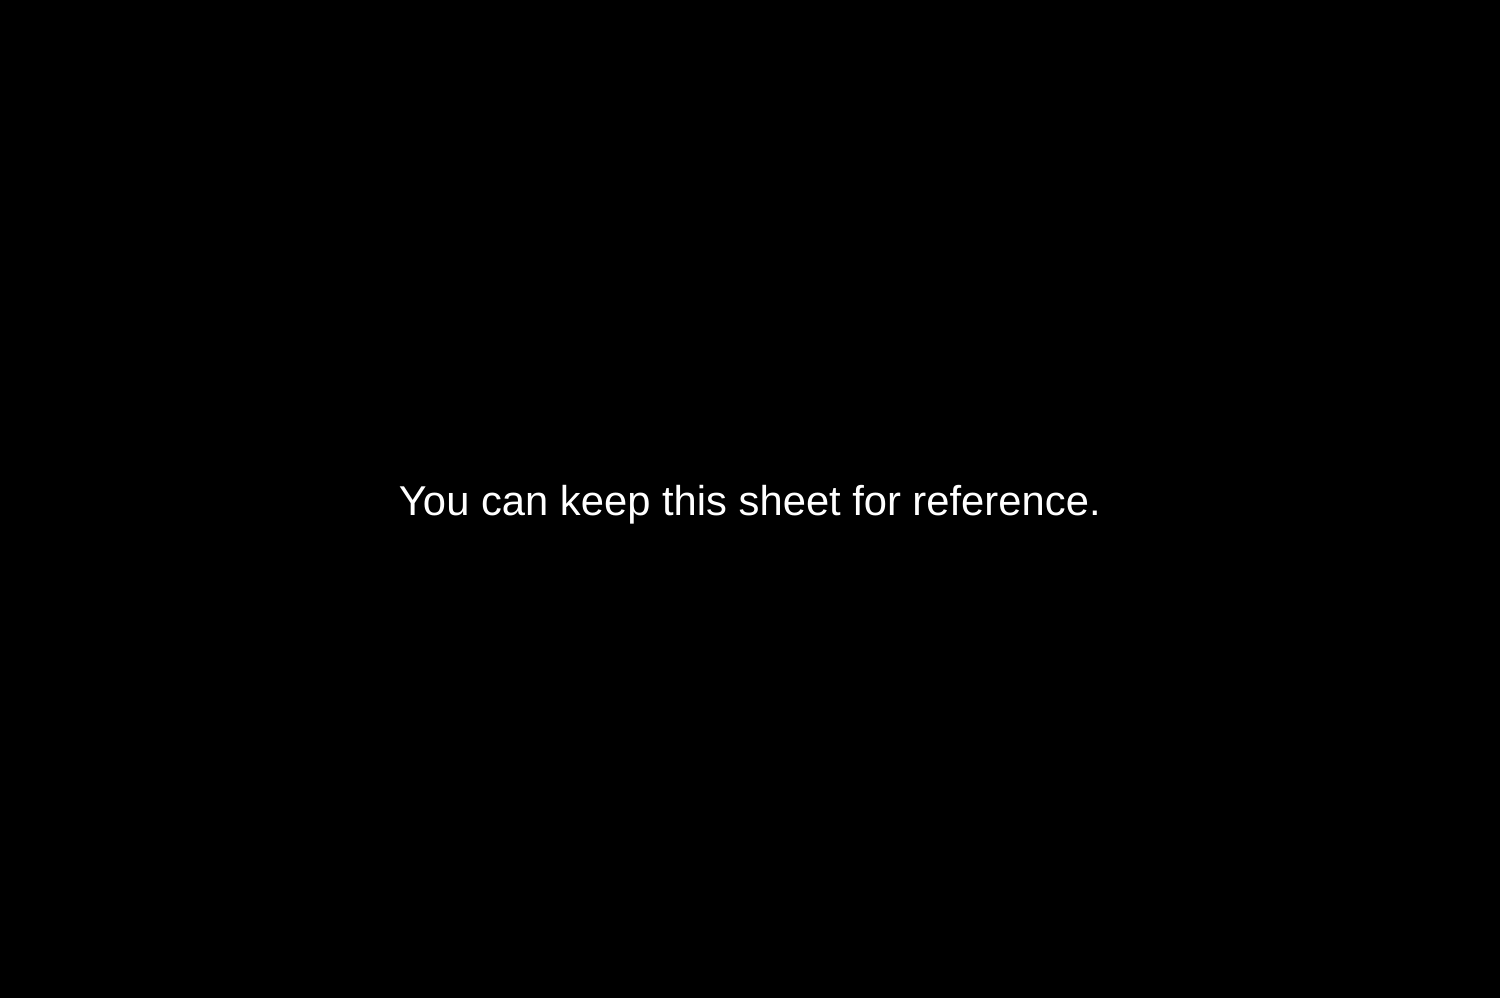

You can keep this sheet for reference.